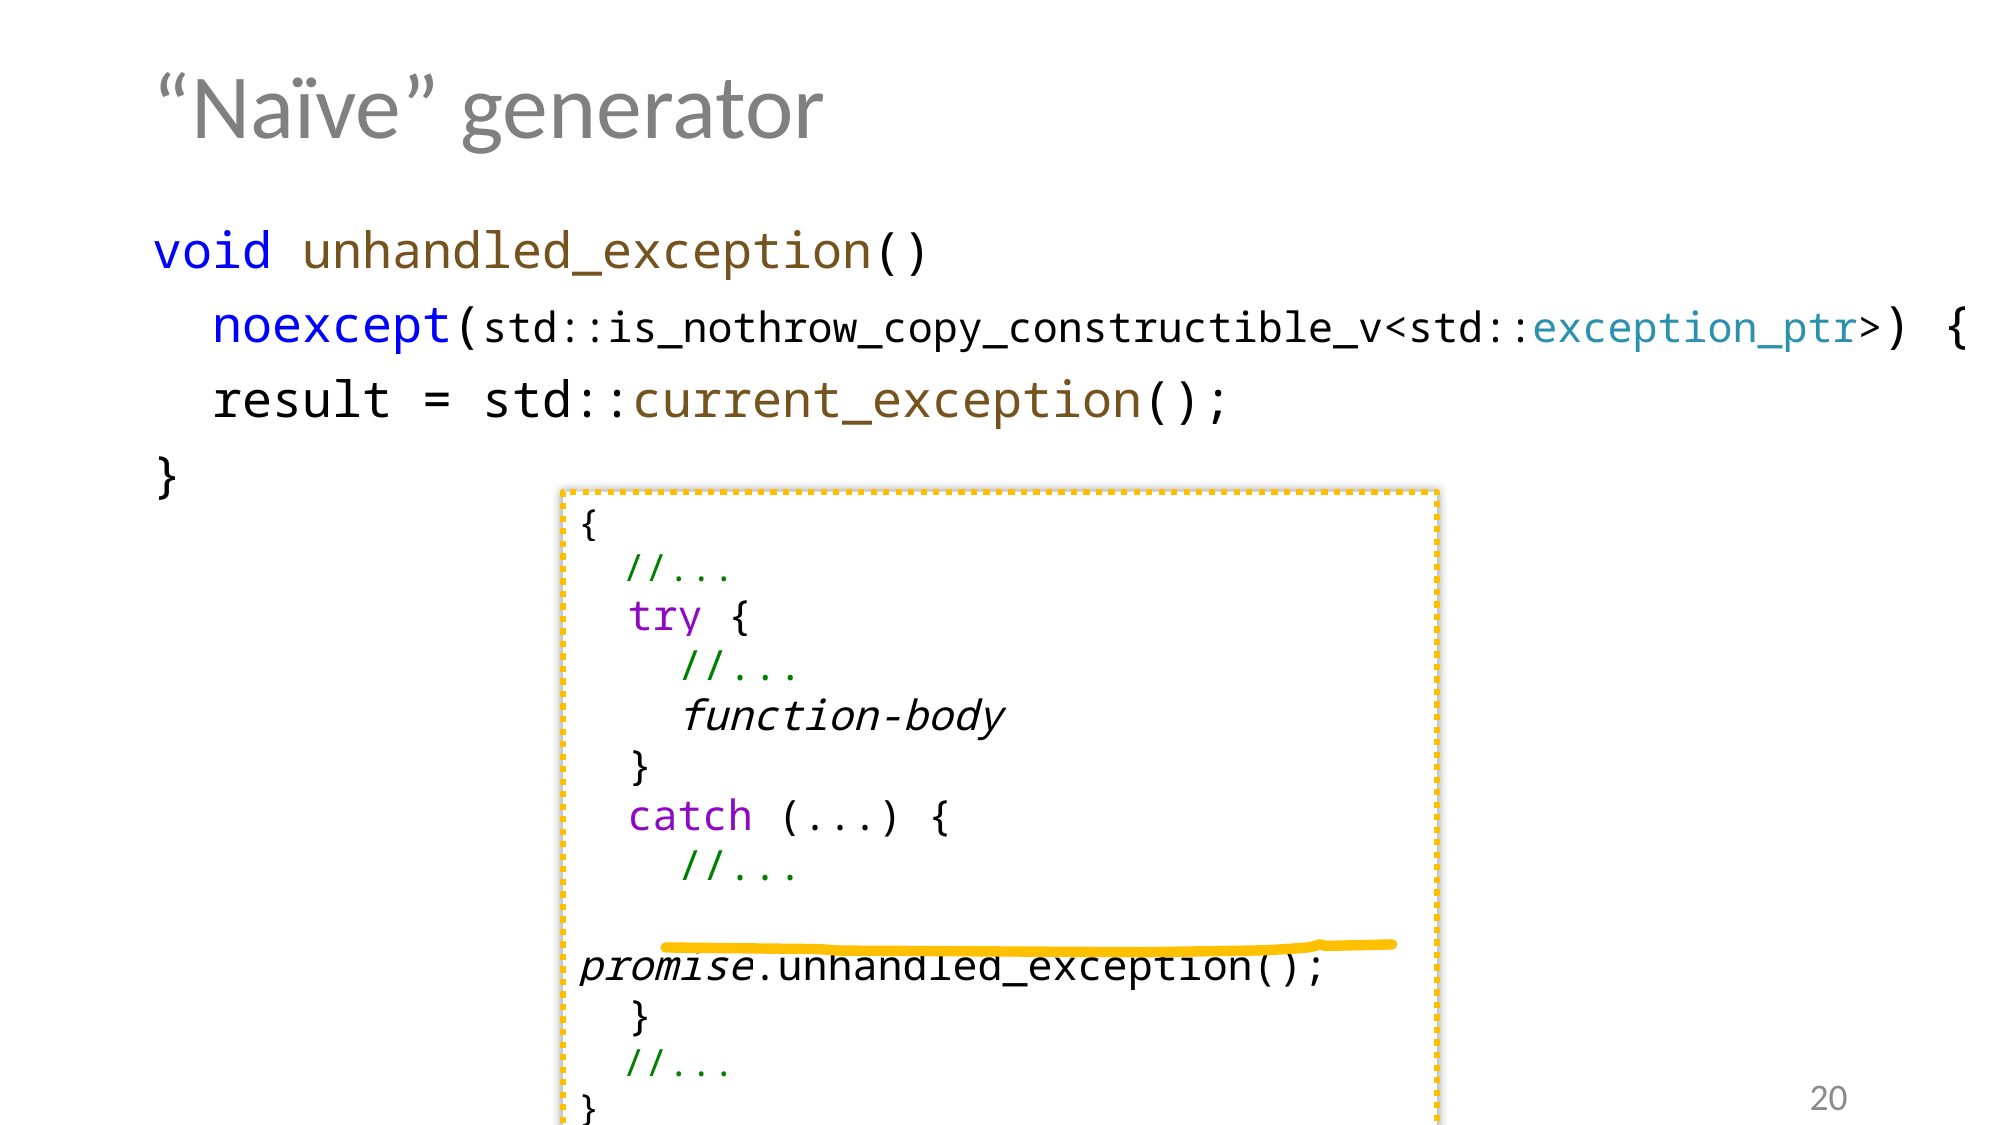

# “Naïve” generator
void unhandled_exception()
  noexcept(std::is_nothrow_copy_constructible_v<std::exception_ptr>) {
  result = std::current_exception();
}

{
  //...
  try {
    //...
    function-body
  }
  catch (...) {
    //...
    promise.unhandled_exception();
  }
  //...
}

20